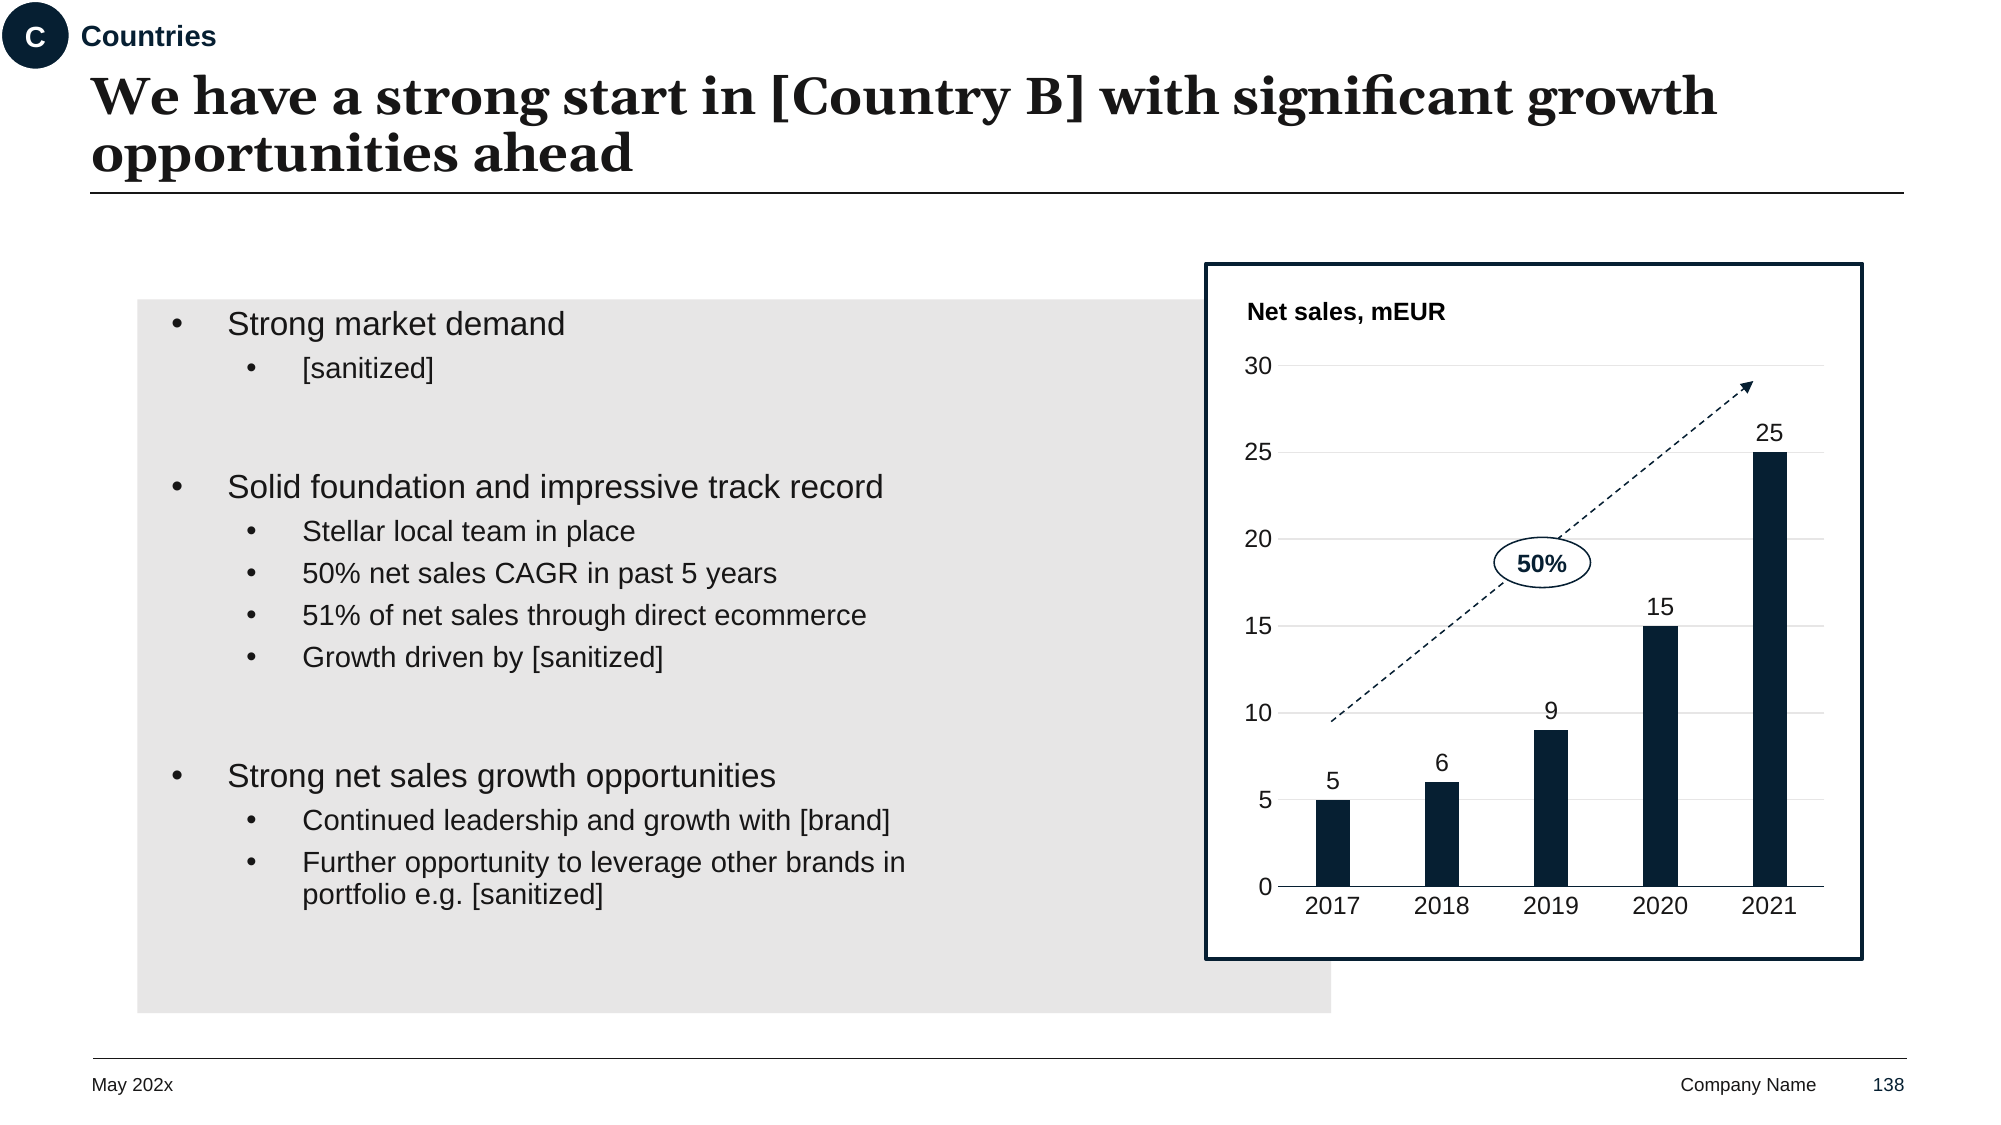

C
Countries
# We have a strong start in [Country B] with significant growth opportunities ahead

Net sales, mEUR
Strong market demand
[sanitized]

Solid foundation and impressive track record
Stellar local team in place
50% net sales CAGR in past 5 years
51% of net sales through direct ecommerce
Growth driven by [sanitized]

Strong net sales growth opportunities
Continued leadership and growth with [brand]
Further opportunity to leverage other brands in
portfolio e.g. [sanitized]

### Chart

| Category | Net sales |
|---|---|
| 2017 | 5.0 |
| 2018 | 6.0 |
| 2019 | 9.0 |
| 2020 | 15.0 |
| 2021 | 25.0 |
50%
May 202x
138